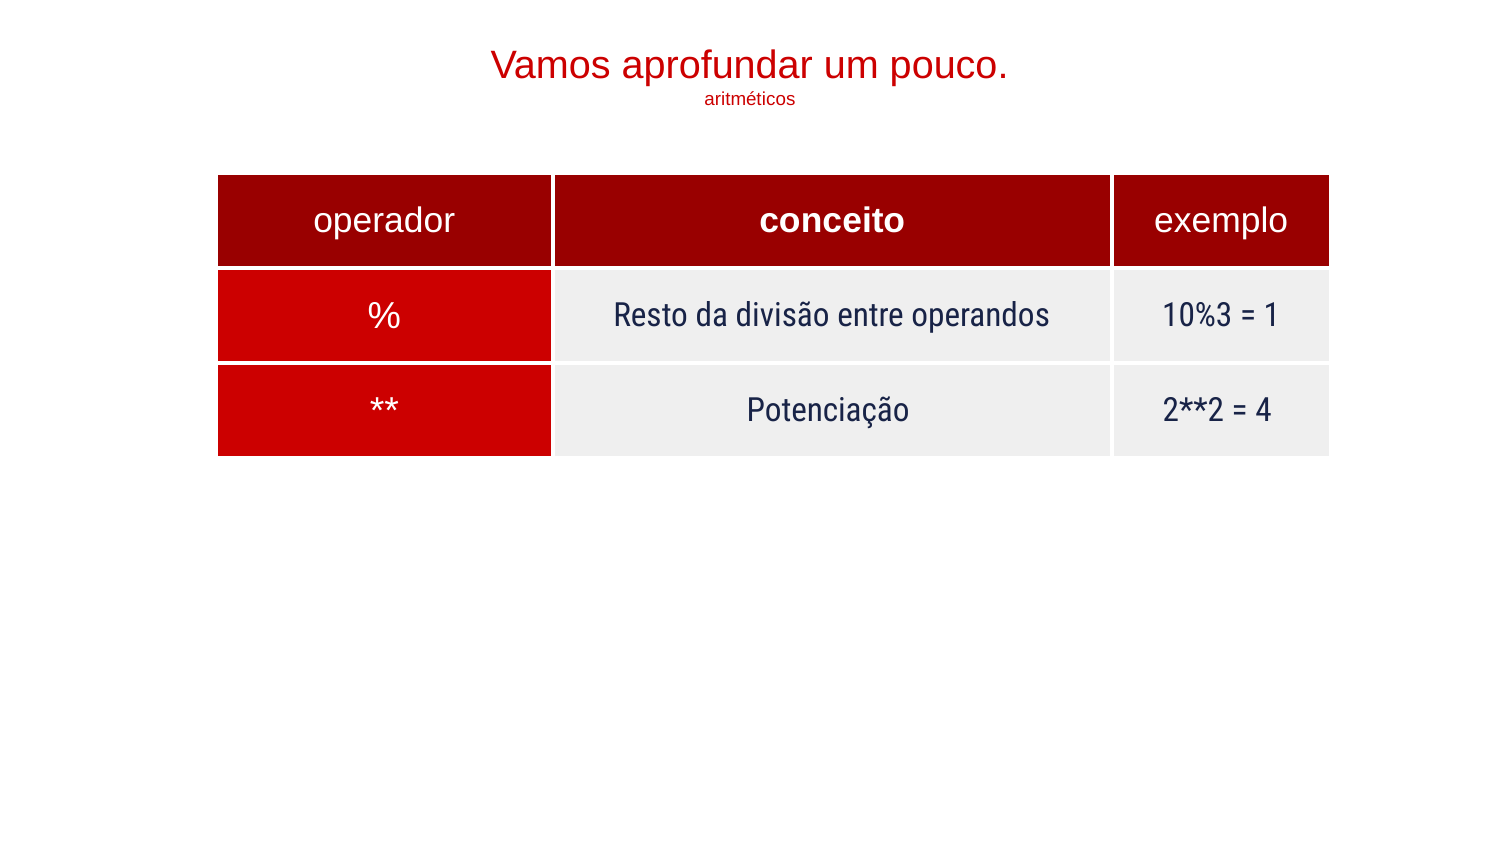

Vamos aprofundar um pouco.
aritméticos
| operador | conceito | exemplo |
| --- | --- | --- |
| % | Resto da divisão entre operandos | 10%3 = 1 |
| \*\* | Potenciação | 2\*\*2 = 4 |